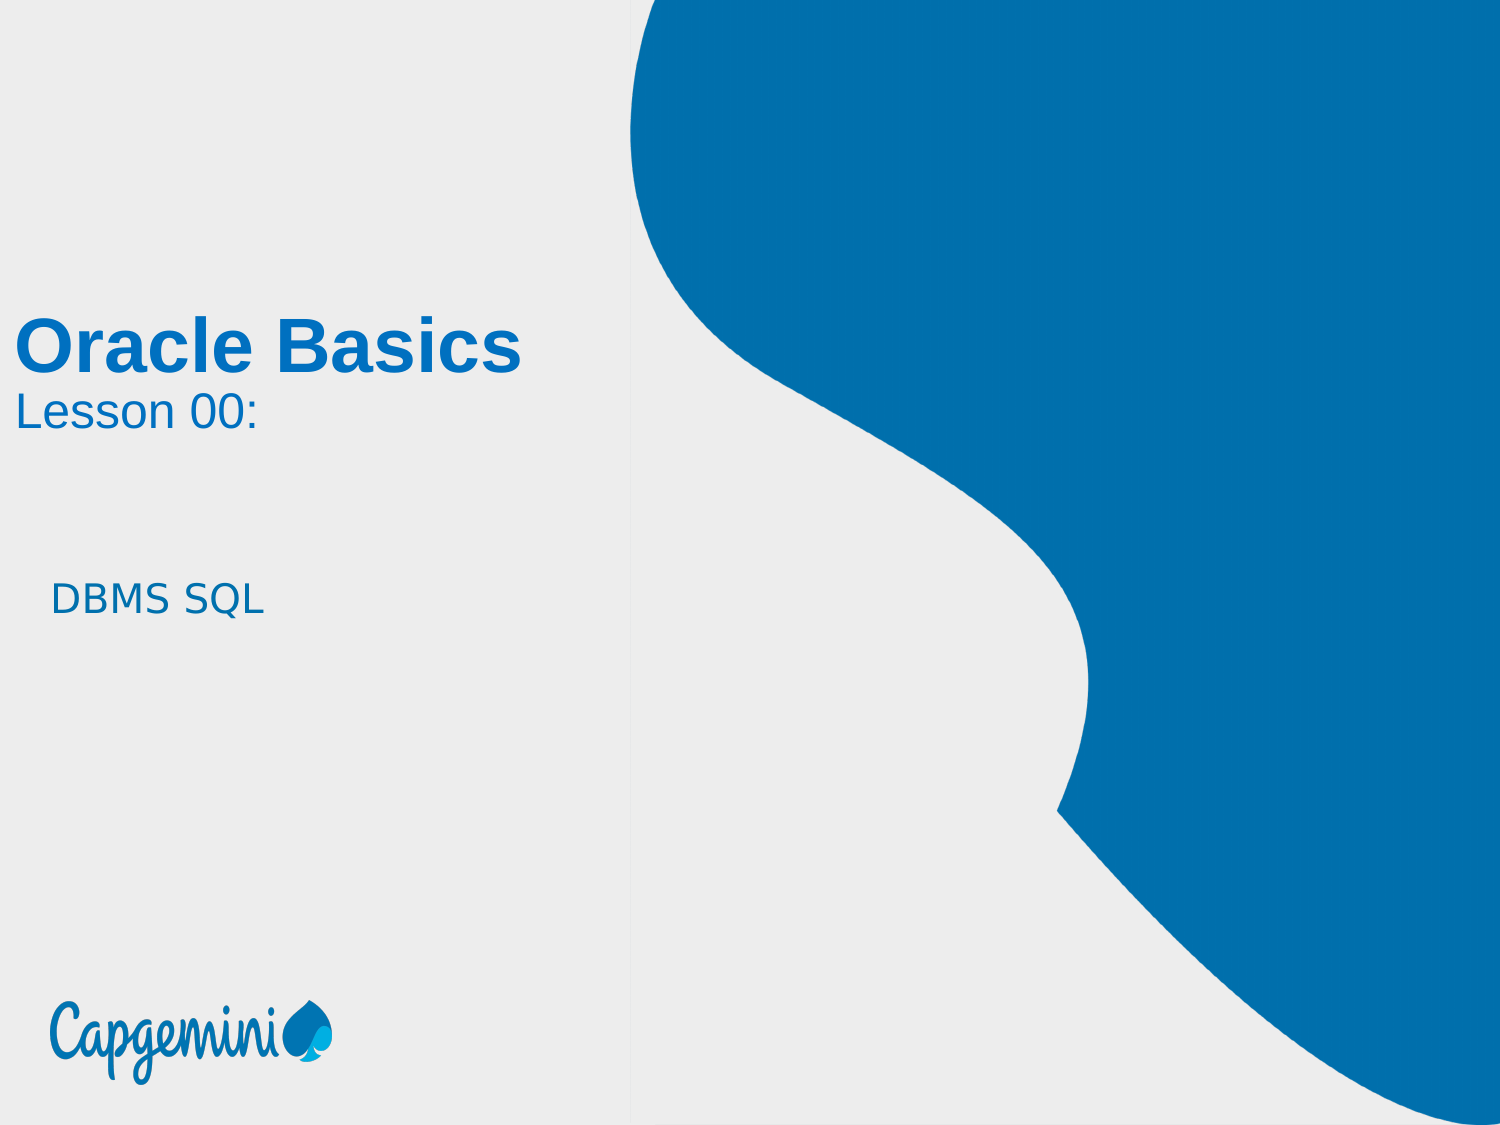

Oracle Basics
Lesson 00:
# DBMS SQL